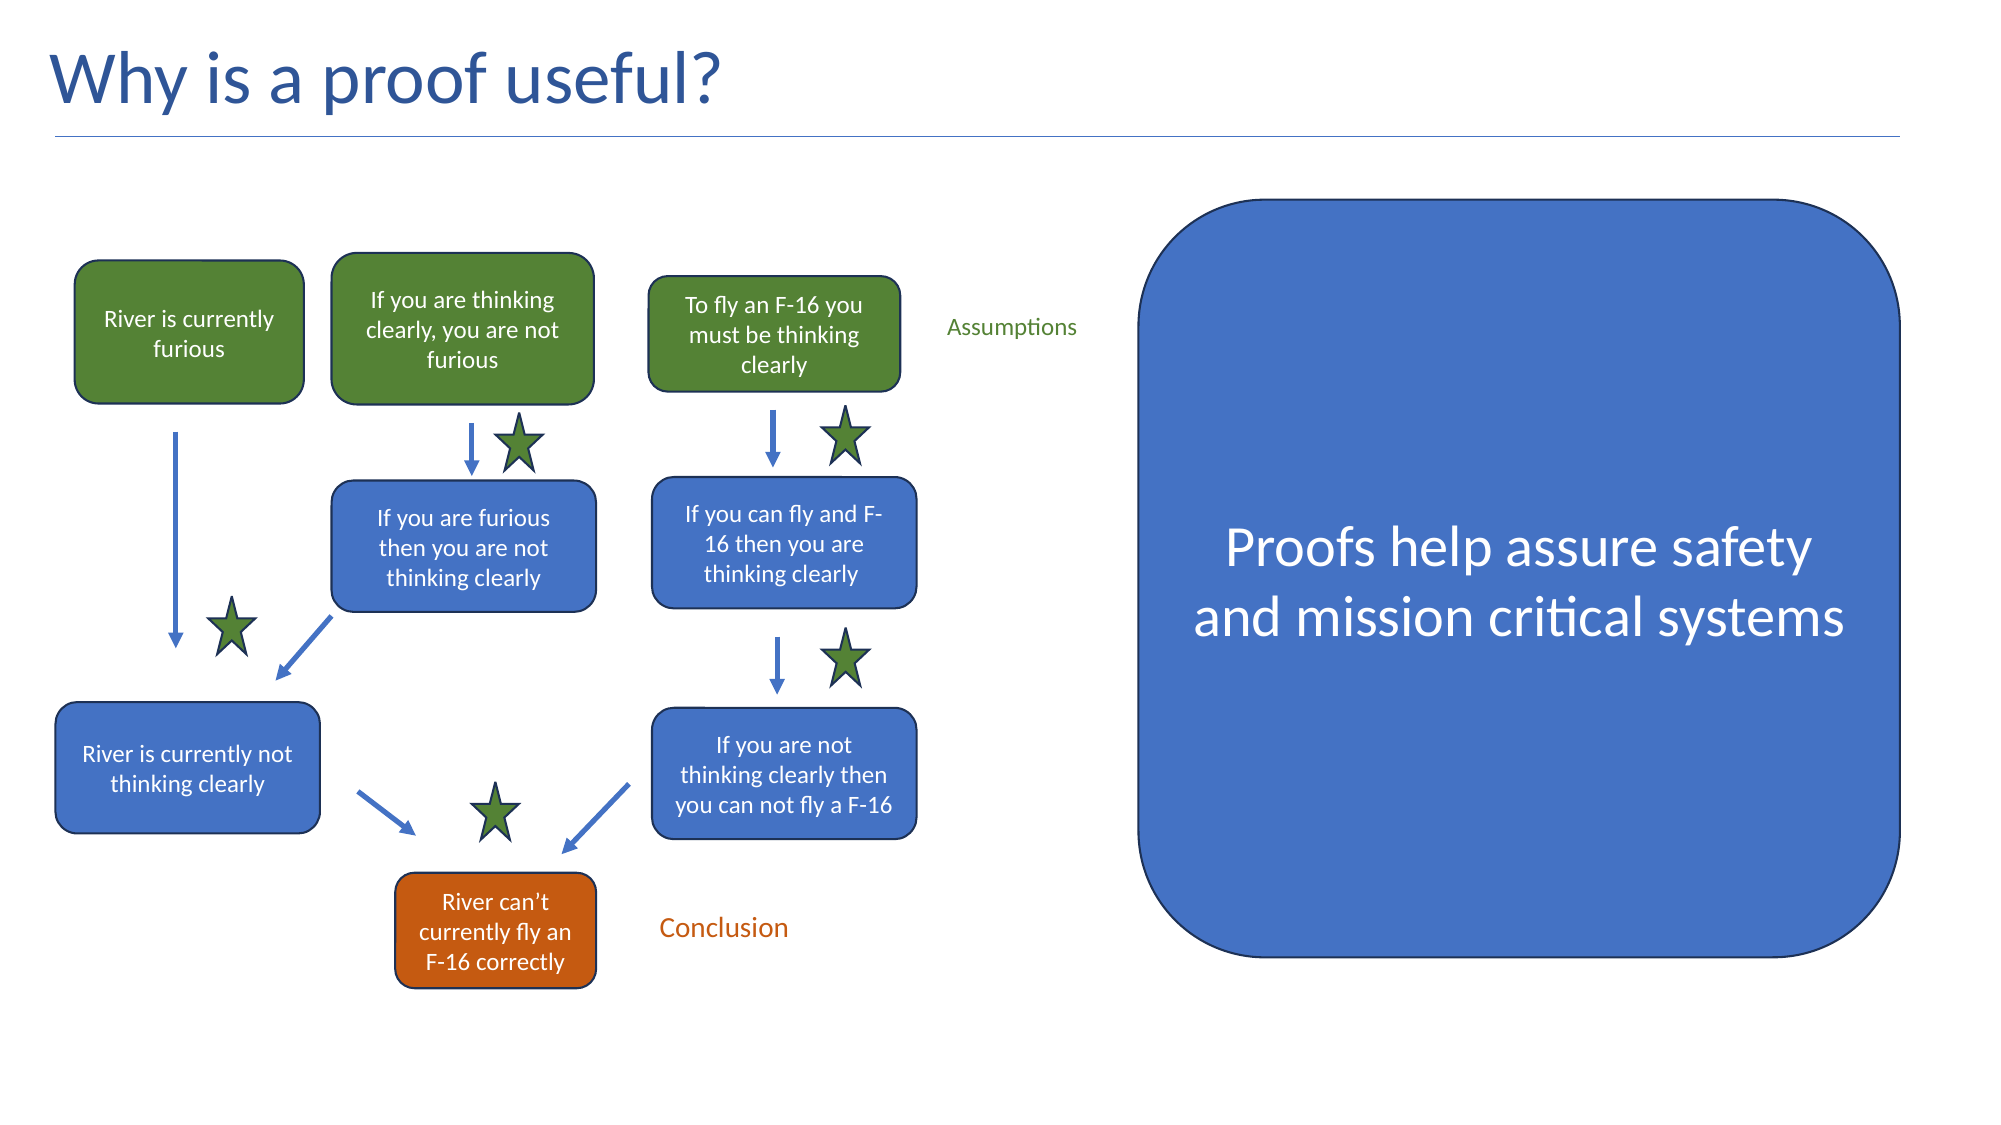

Why is a proof useful?
Proofs help assure safety and mission critical systems
If you are thinking clearly, you are not furious
River is currently furious
To fly an F-16 you must be thinking clearly
Assumptions

If you can fly and F-16 then you are thinking clearly
If you are furious then you are not thinking clearly

River is currently not thinking clearly
If you are not thinking clearly then you can not fly a F-16

River can’t currently fly an F-16 correctly
Conclusion